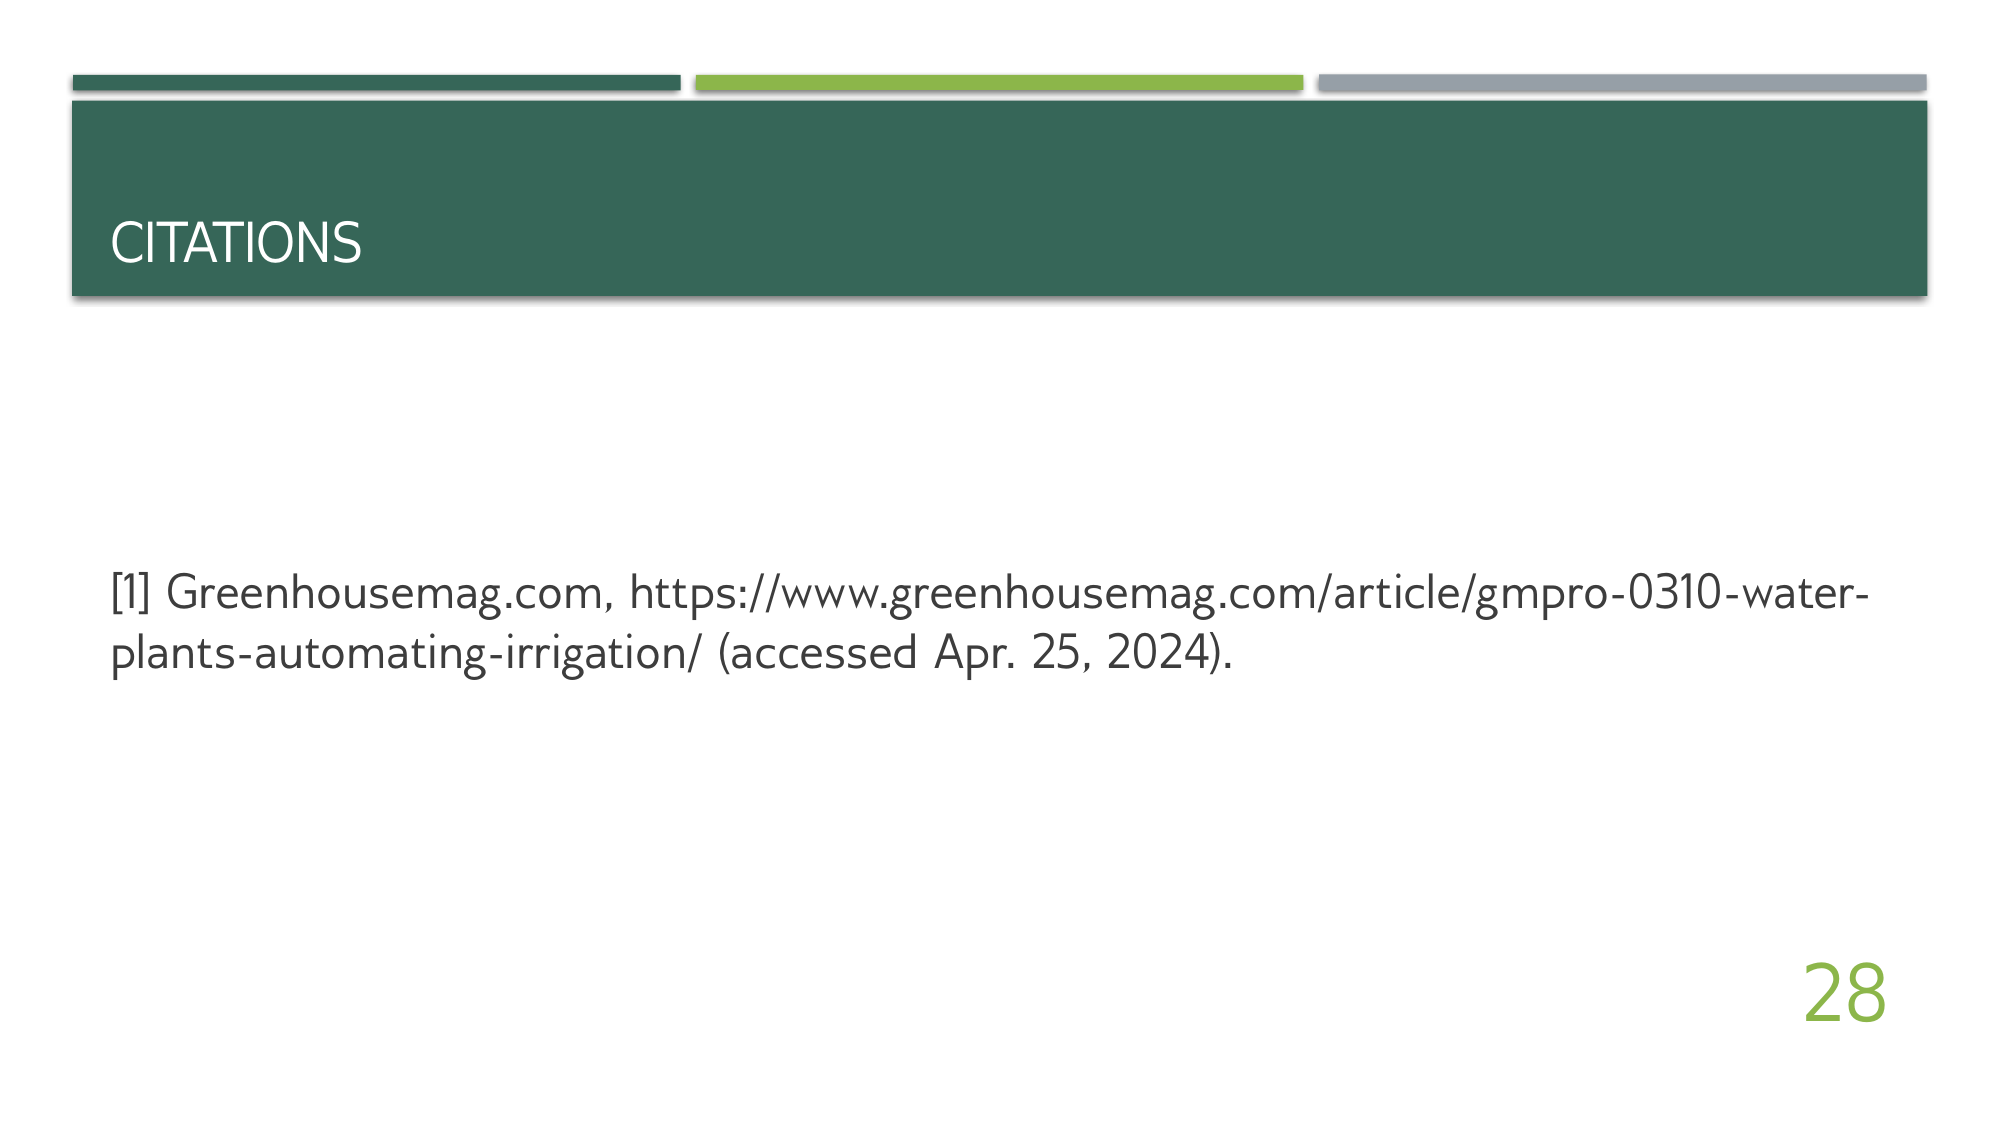

# Citations
[1] Greenhousemag.com, https://www.greenhousemag.com/article/gmpro-0310-water-plants-automating-irrigation/ (accessed Apr. 25, 2024).

28